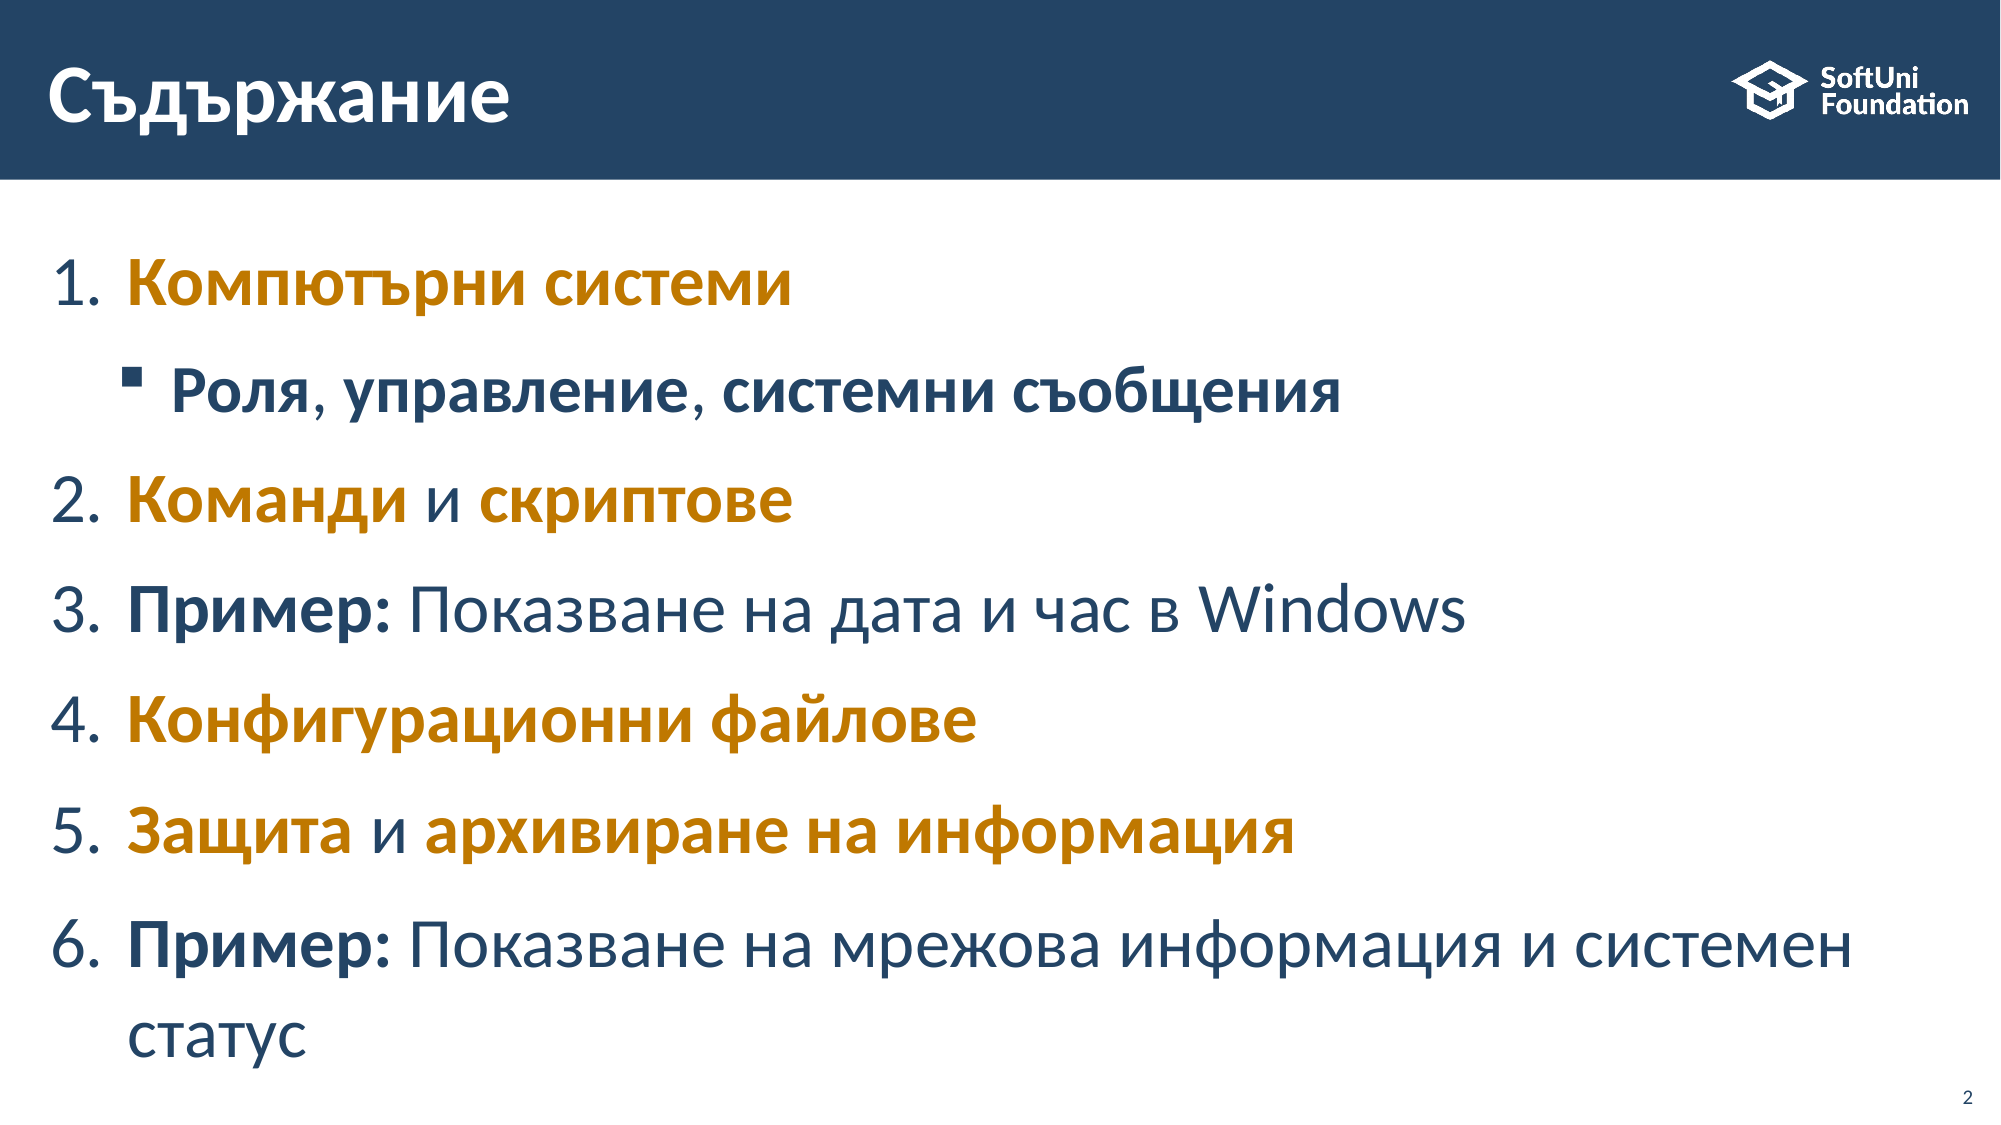

# Съдържание
​Компютърни системи
Роля, управление, системни съобщения
​Команди и скриптове
​​Пример: Показване на дата и час в Windows
​Конфигурационни файлове
​Защита и архивиране на информация
​​Пример: Показване на мрежова информация и системен статус
2